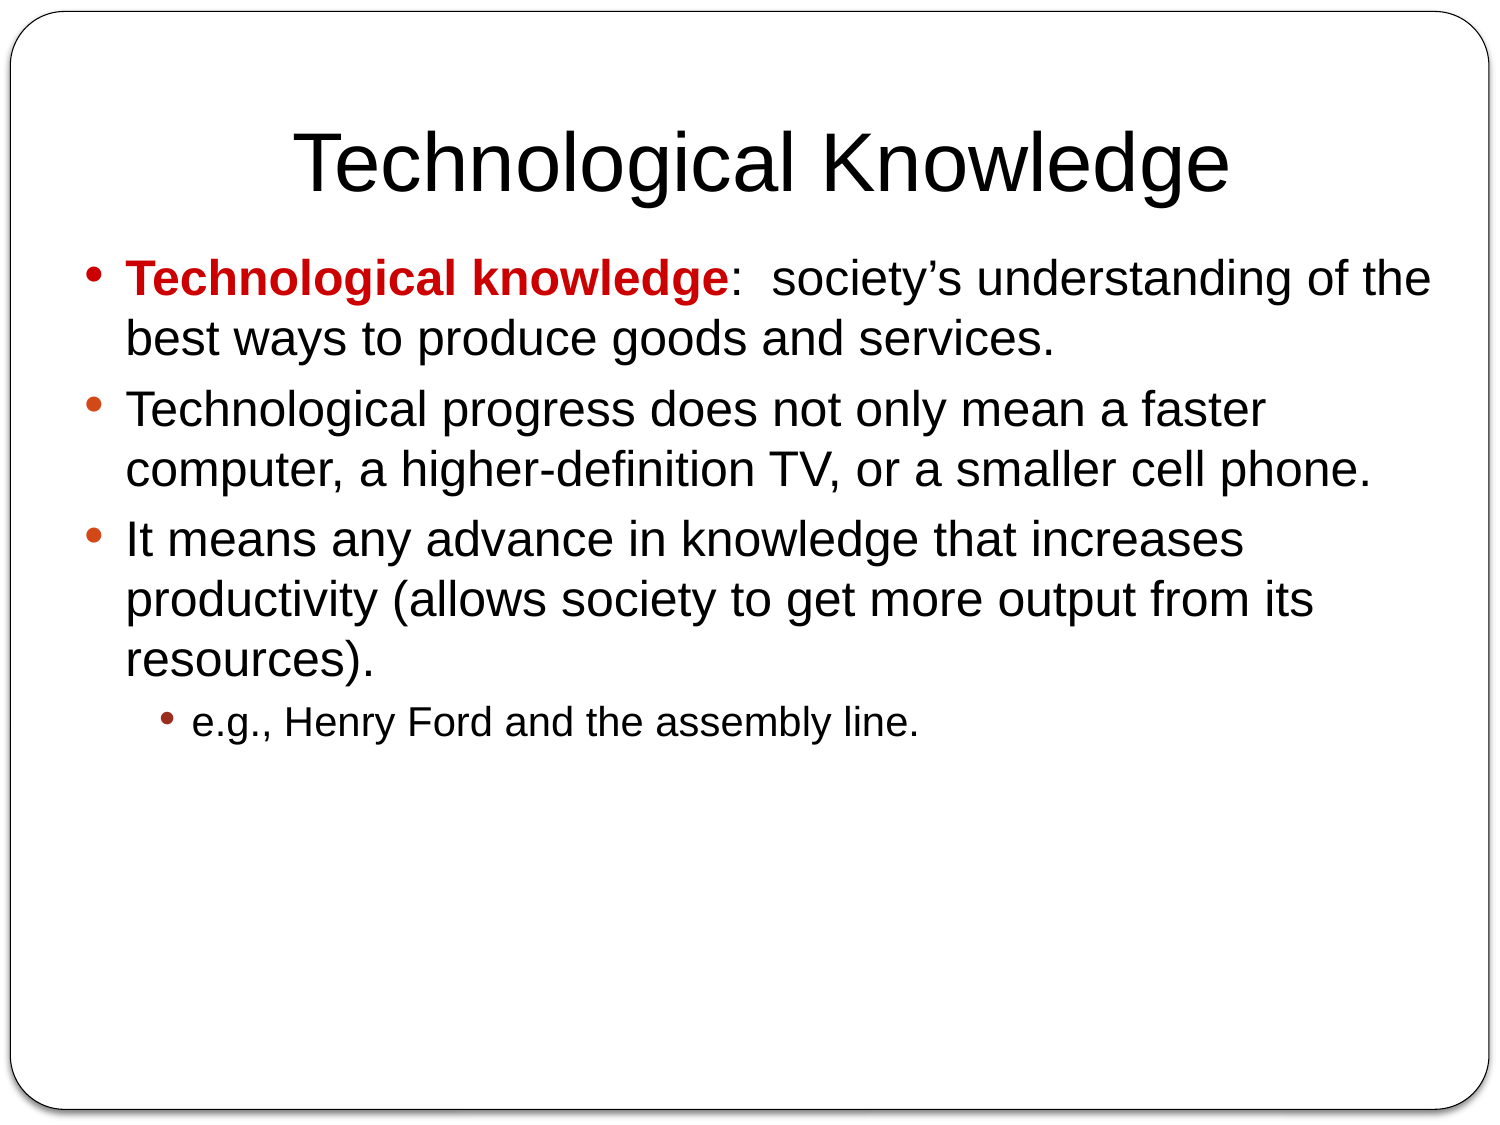

# Technological Knowledge
Technological knowledge:  society’s understanding of the best ways to produce goods and services.
Technological progress does not only mean a faster computer, a higher-definition TV, or a smaller cell phone.
It means any advance in knowledge that increases productivity (allows society to get more output from its resources).
e.g., Henry Ford and the assembly line.